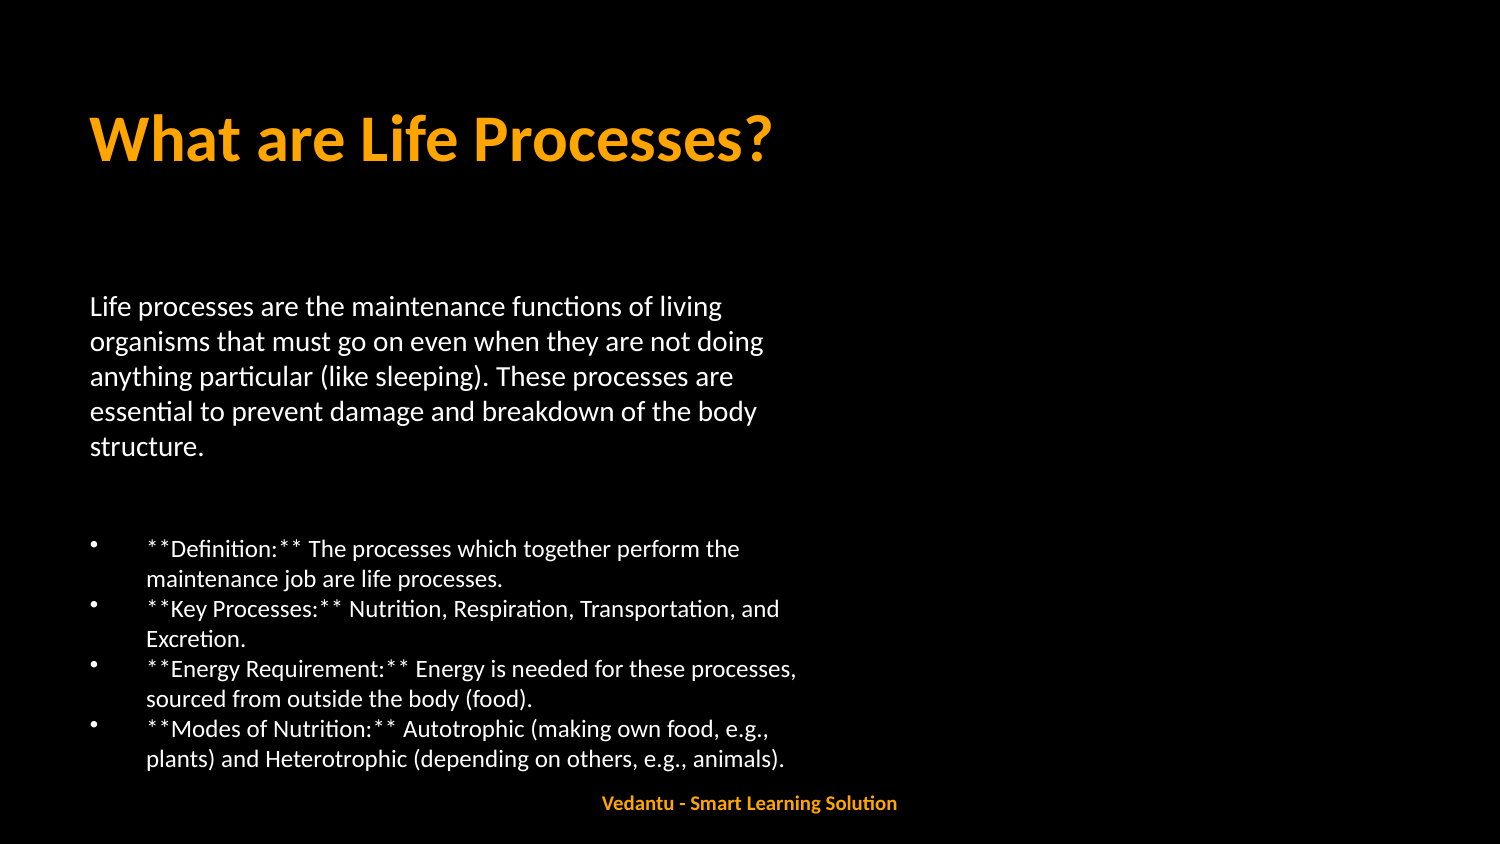

What are Life Processes?

Life processes are the maintenance functions of living organisms that must go on even when they are not doing anything particular (like sleeping). These processes are essential to prevent damage and breakdown of the body structure.
**Definition:** The processes which together perform the maintenance job are life processes.
**Key Processes:** Nutrition, Respiration, Transportation, and Excretion.
**Energy Requirement:** Energy is needed for these processes, sourced from outside the body (food).
**Modes of Nutrition:** Autotrophic (making own food, e.g., plants) and Heterotrophic (depending on others, e.g., animals).
Vedantu - Smart Learning Solution